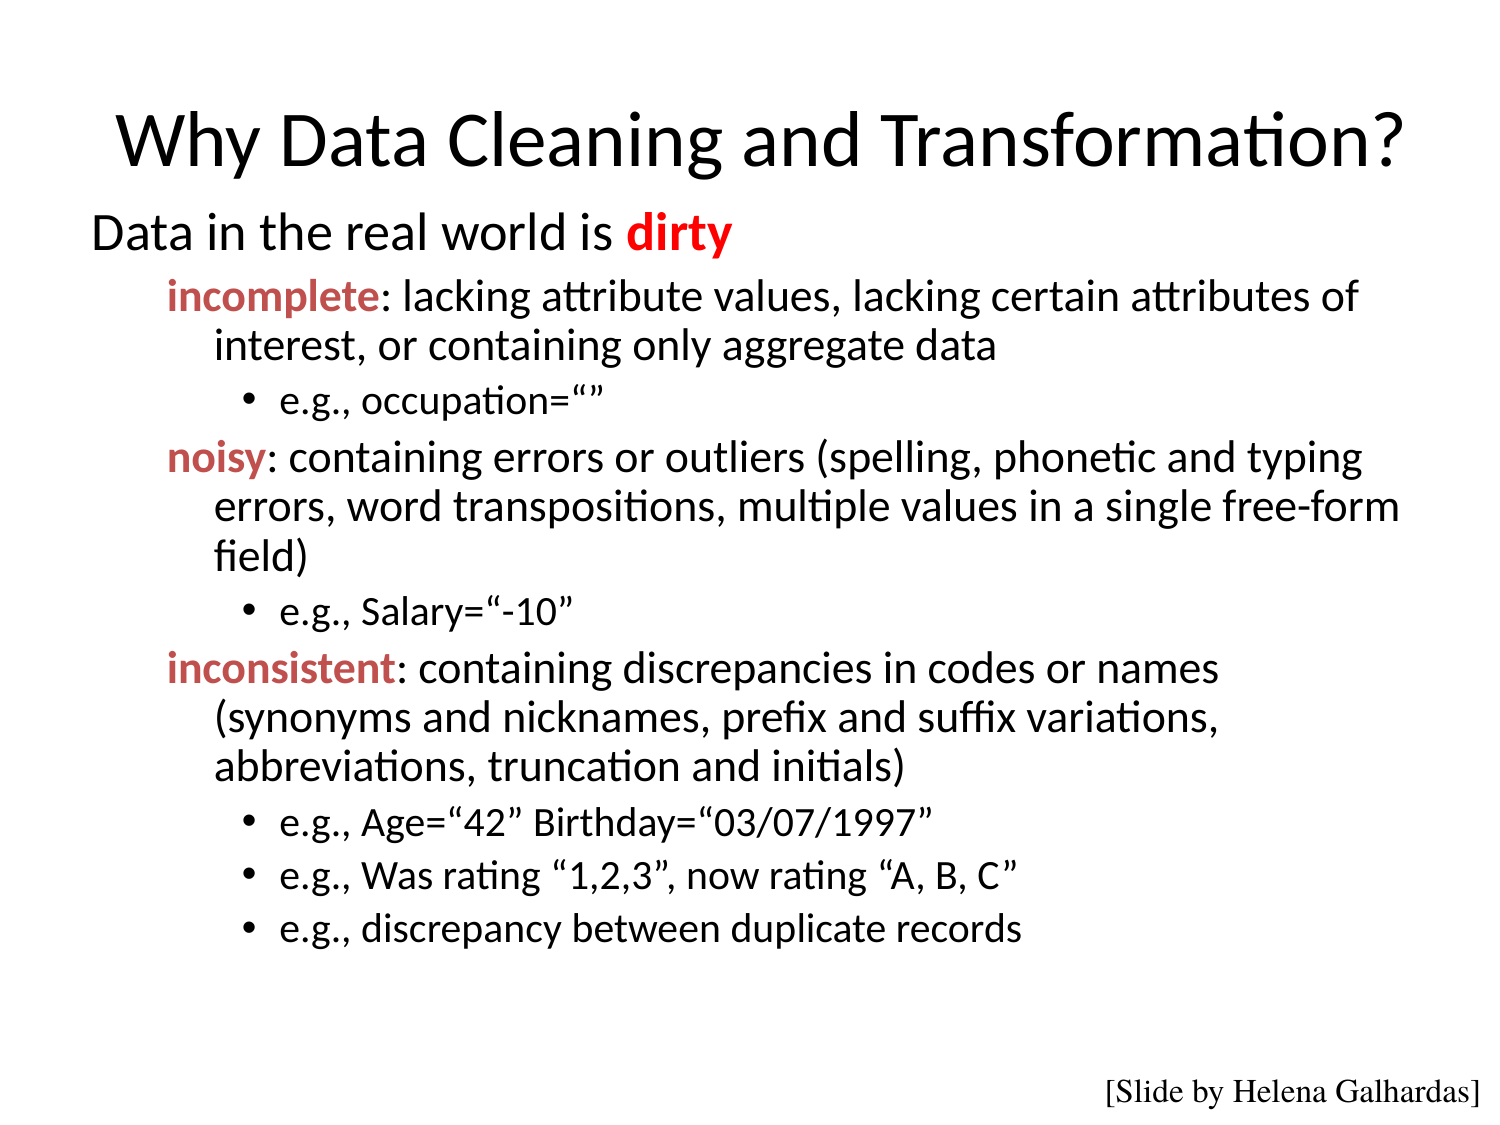

# Why Data Cleaning and Transformation?
Data in the real world is dirty
incomplete: lacking attribute values, lacking certain attributes of interest, or containing only aggregate data
e.g., occupation=“”
noisy: containing errors or outliers (spelling, phonetic and typing errors, word transpositions, multiple values in a single free-form field)
e.g., Salary=“-10”
inconsistent: containing discrepancies in codes or names (synonyms and nicknames, prefix and suffix variations, abbreviations, truncation and initials)
e.g., Age=“42” Birthday=“03/07/1997”
e.g., Was rating “1,2,3”, now rating “A, B, C”
e.g., discrepancy between duplicate records
[Slide by Helena Galhardas]